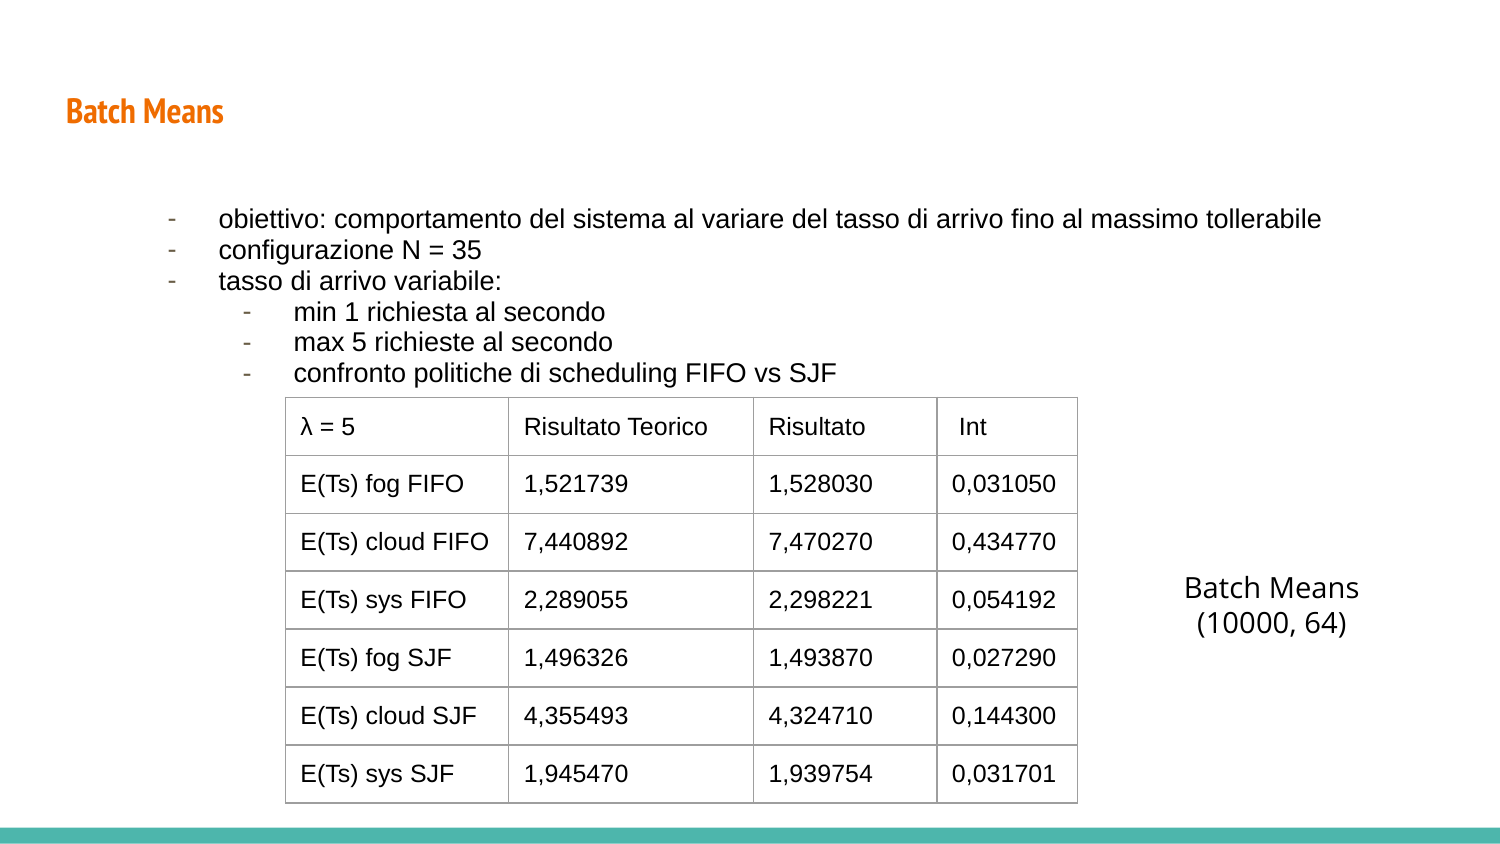

# Batch Means

obiettivo: comportamento del sistema al variare del tasso di arrivo fino al massimo tollerabile
configurazione N = 35
tasso di arrivo variabile:
min 1 richiesta al secondo
max 5 richieste al secondo
confronto politiche di scheduling FIFO vs SJF

| λ = 5 | Risultato Teorico | Risultato | Int |
| --- | --- | --- | --- |
| E(Ts) fog FIFO | 1,521739 | 1,528030 | 0,031050 |
| E(Ts) cloud FIFO | 7,440892 | 7,470270 | 0,434770 |
| E(Ts) sys FIFO | 2,289055 | 2,298221 | 0,054192 |
| E(Ts) fog SJF | 1,496326 | 1,493870 | 0,027290 |
| E(Ts) cloud SJF | 4,355493 | 4,324710 | 0,144300 |
| E(Ts) sys SJF | 1,945470 | 1,939754 | 0,031701 |
Batch Means (10000, 64)